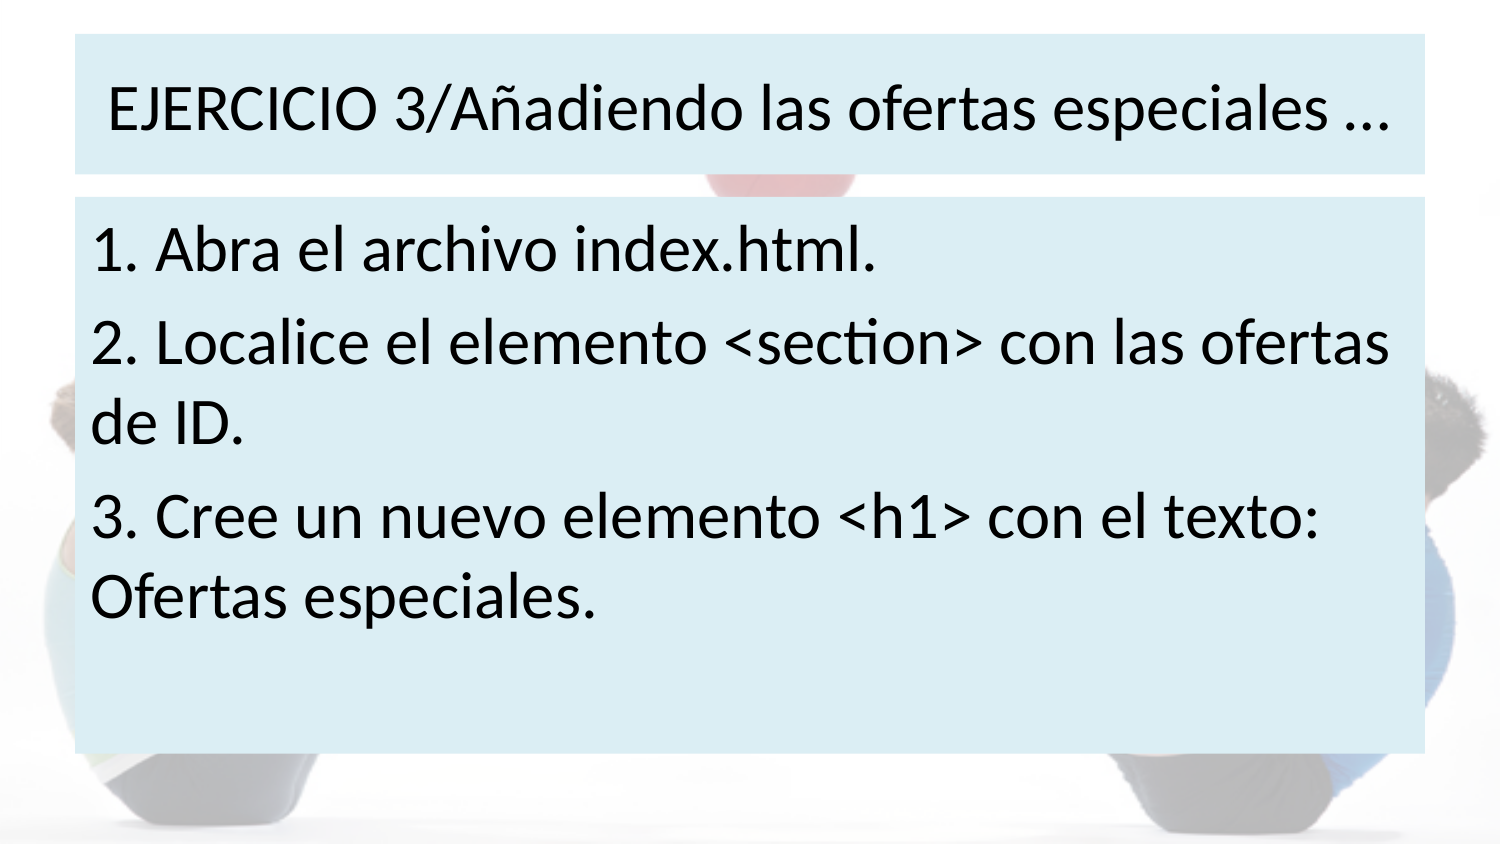

# EJERCICIO 3/Añadiendo las ofertas especiales …
1. Abra el archivo index.html.
2. Localice el elemento <section> con las ofertas de ID.
3. Cree un nuevo elemento <h1> con el texto: Ofertas especiales.